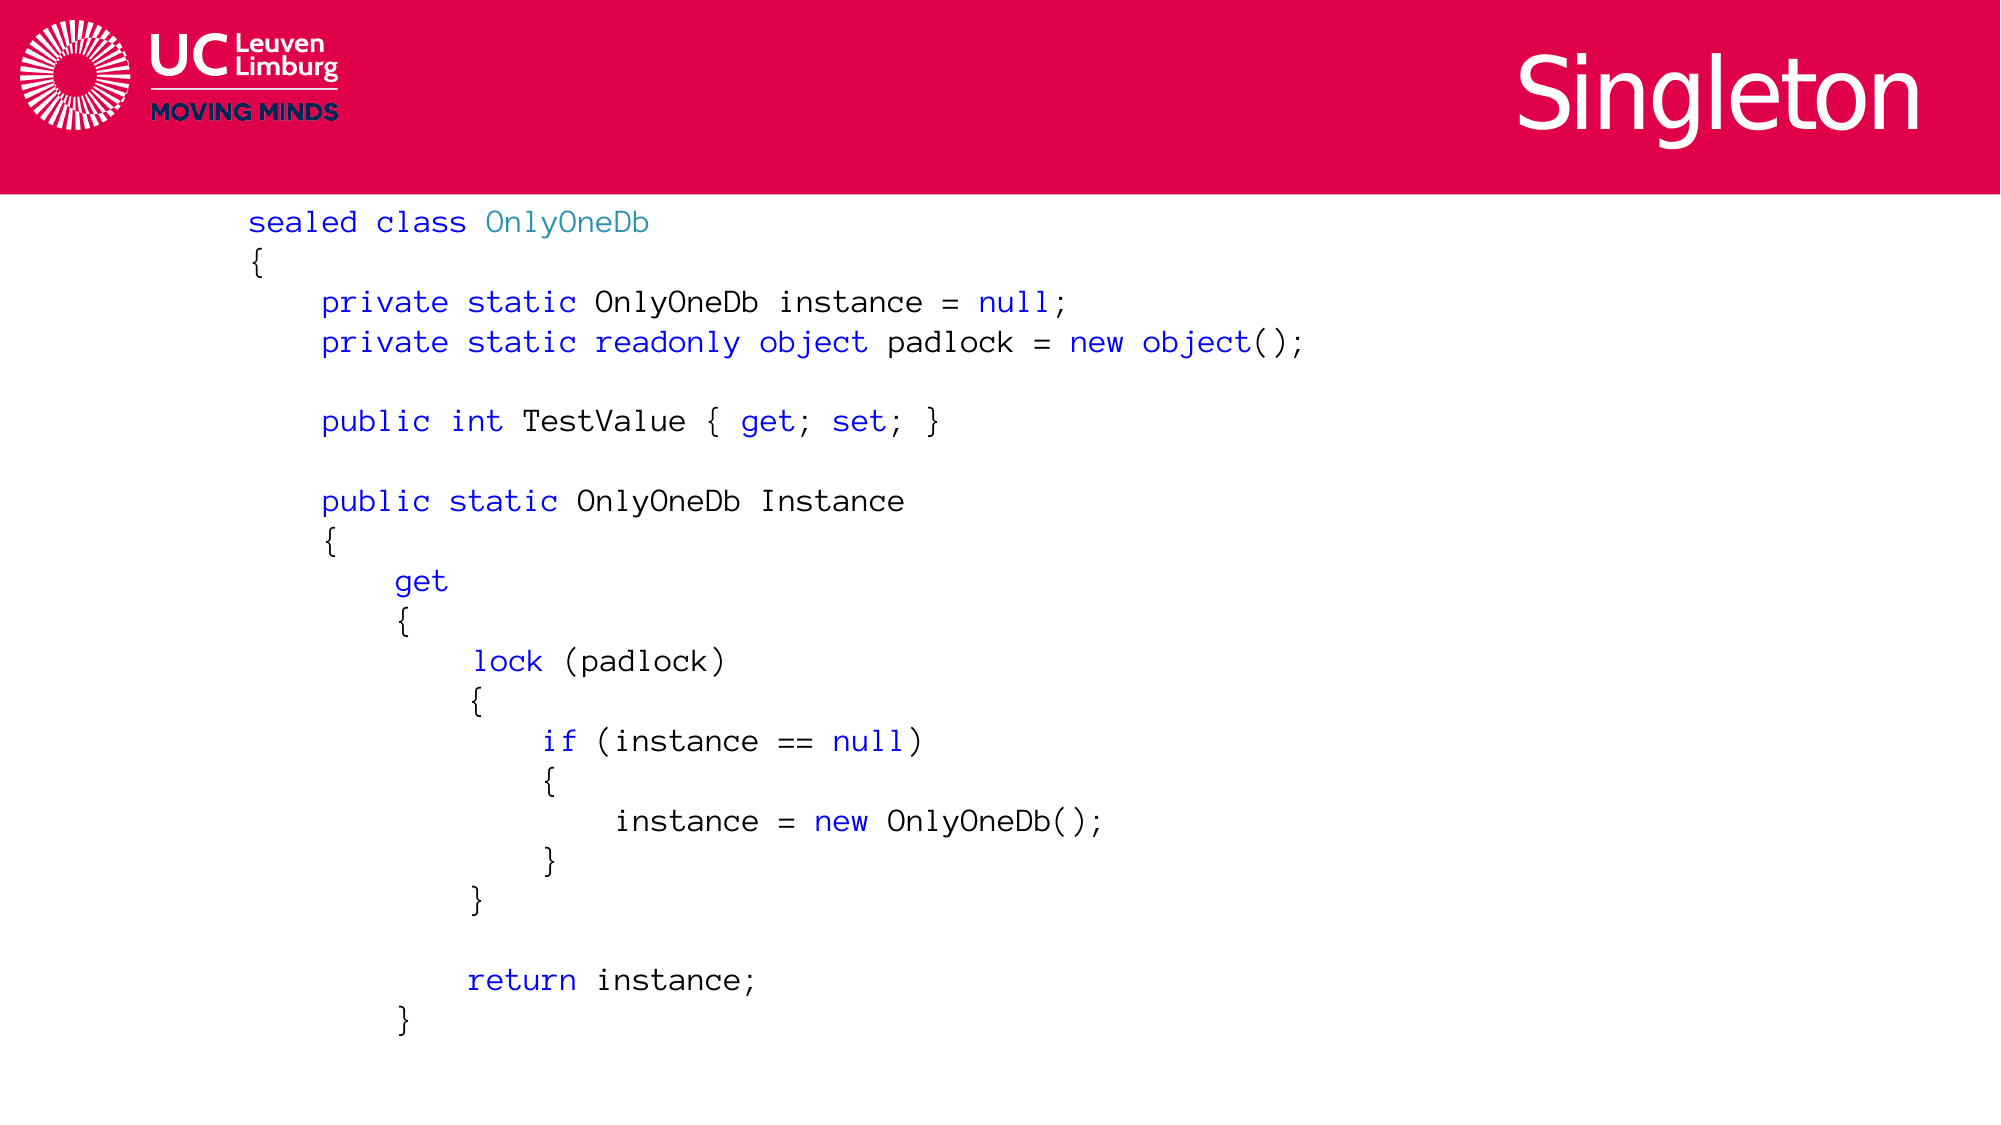

# Singleton
sealed class OnlyOneDb
{
    private static OnlyOneDb instance = null;
    private static readonly object padlock = new object();

    public int TestValue { get; set; }

    public static OnlyOneDb Instance
    {
        get
        {
	    lock (padlock)
            {
                if (instance == null)
                {
                    instance = new OnlyOneDb();
                }
            }

            return instance;
        }